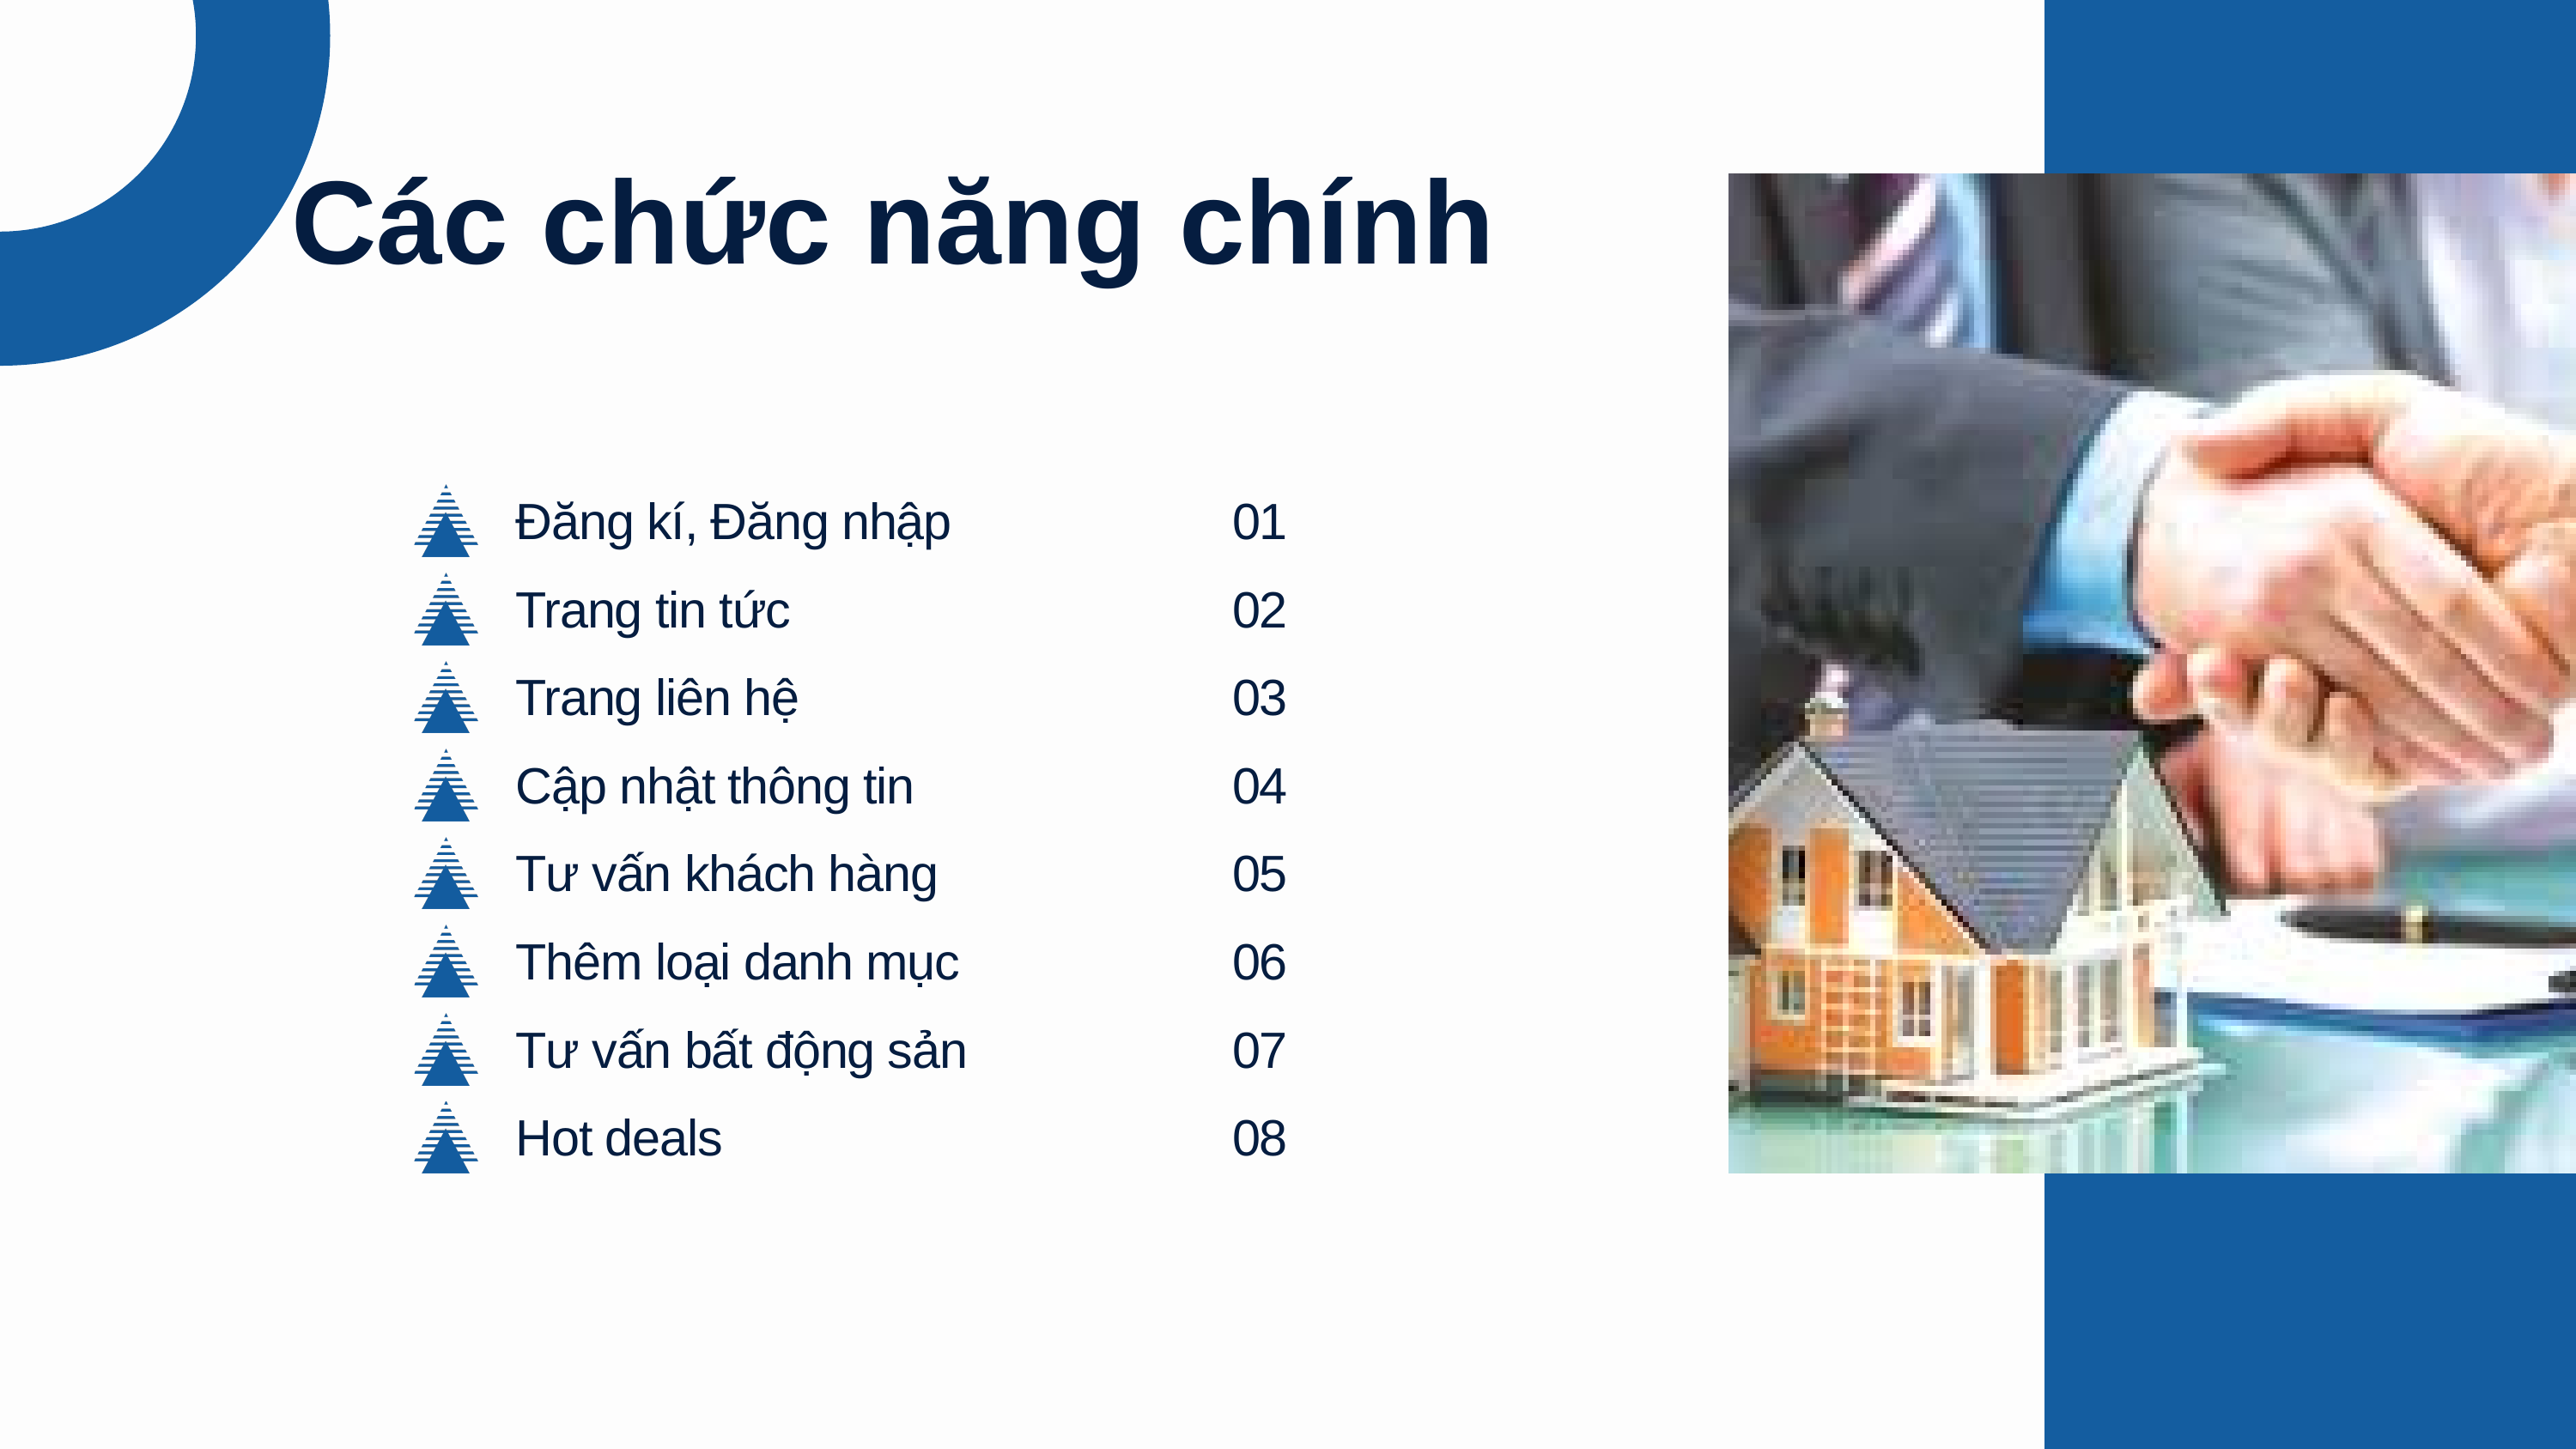

Các chức năng chính

Đăng kí, Đăng nhập
01

Trang tin tức
02

Trang liên hệ
03

Cập nhật thông tin
04

Tư vấn khách hàng
05

Thêm loại danh mục
06

Tư vấn bất động sản
07

Hot deals
08